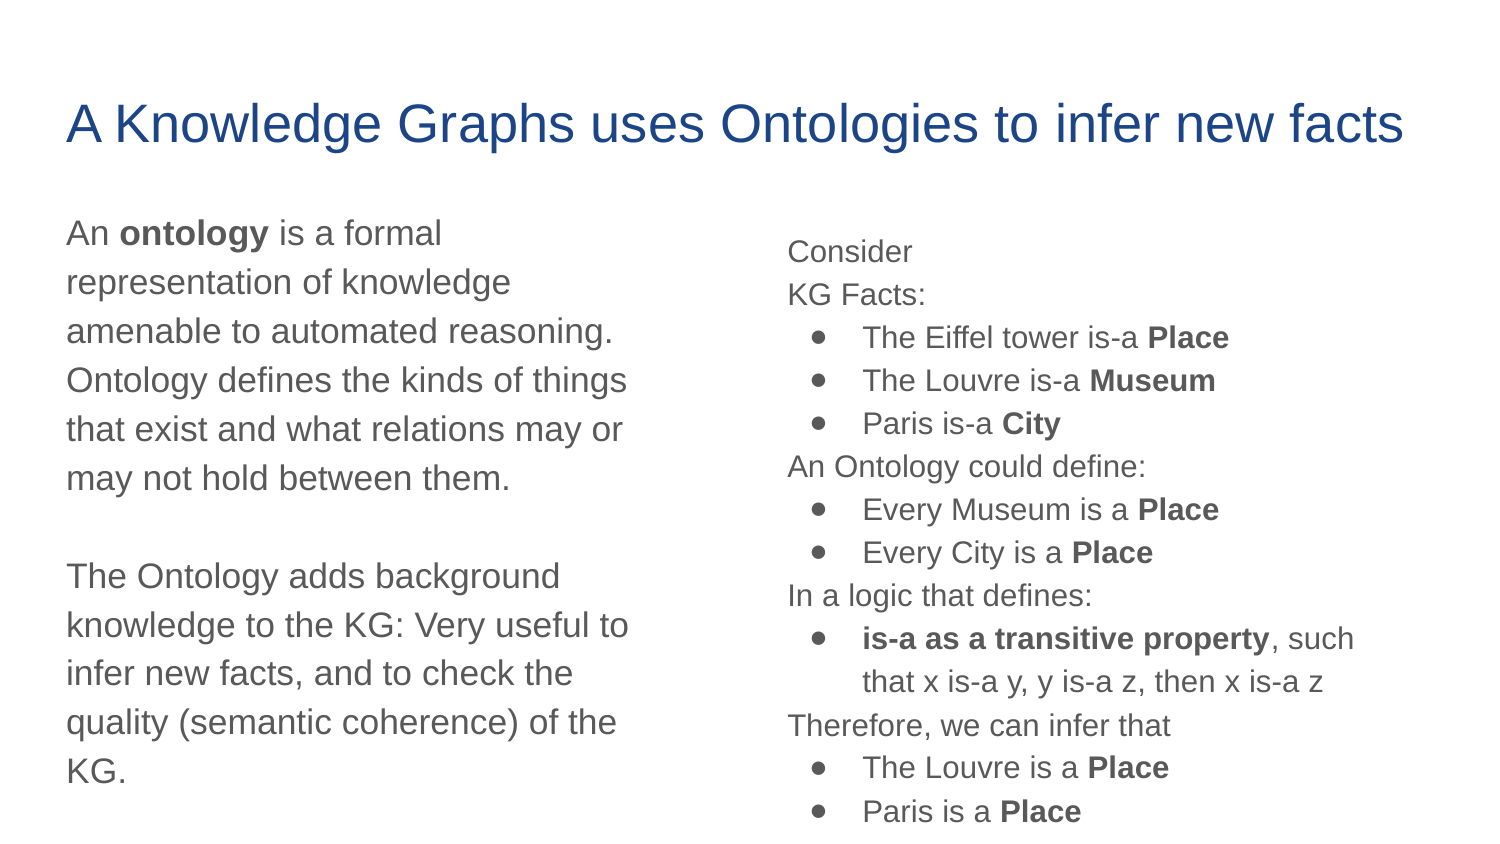

# A Knowledge Graphs uses Ontologies to infer new facts
An ontology is a formal representation of knowledge amenable to automated reasoning. Ontology defines the kinds of things that exist and what relations may or may not hold between them.

The Ontology adds background knowledge to the KG: Very useful to infer new facts, and to check the quality (semantic coherence) of the KG.
Consider
KG Facts:
The Eiffel tower is-a Place
The Louvre is-a Museum
Paris is-a City
An Ontology could define:
Every Museum is a Place
Every City is a Place
In a logic that defines:
is-a as a transitive property, such that x is-a y, y is-a z, then x is-a z
Therefore, we can infer that
The Louvre is a Place
Paris is a Place